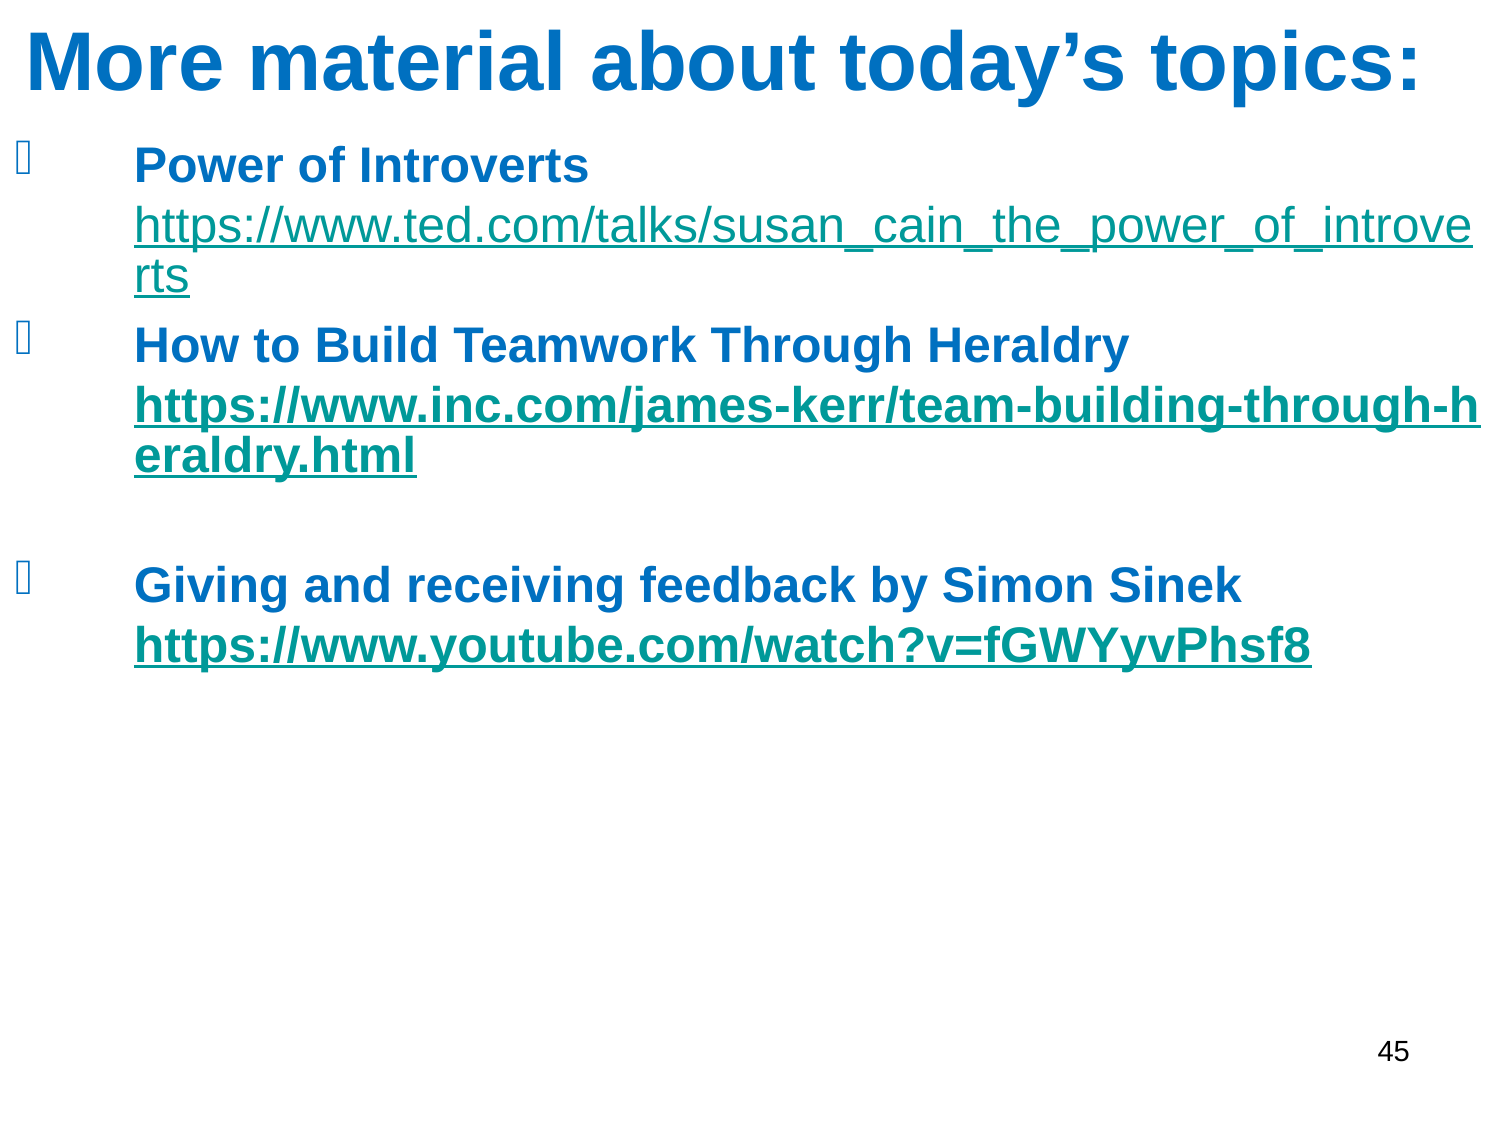

More material about today’s topics:
Power of Introverts https://www.ted.com/talks/susan_cain_the_power_of_introverts
How to Build Teamwork Through Heraldry https://www.inc.com/james-kerr/team-building-through-heraldry.html
Giving and receiving feedback by Simon Sinek https://www.youtube.com/watch?v=fGWYyvPhsf8

45